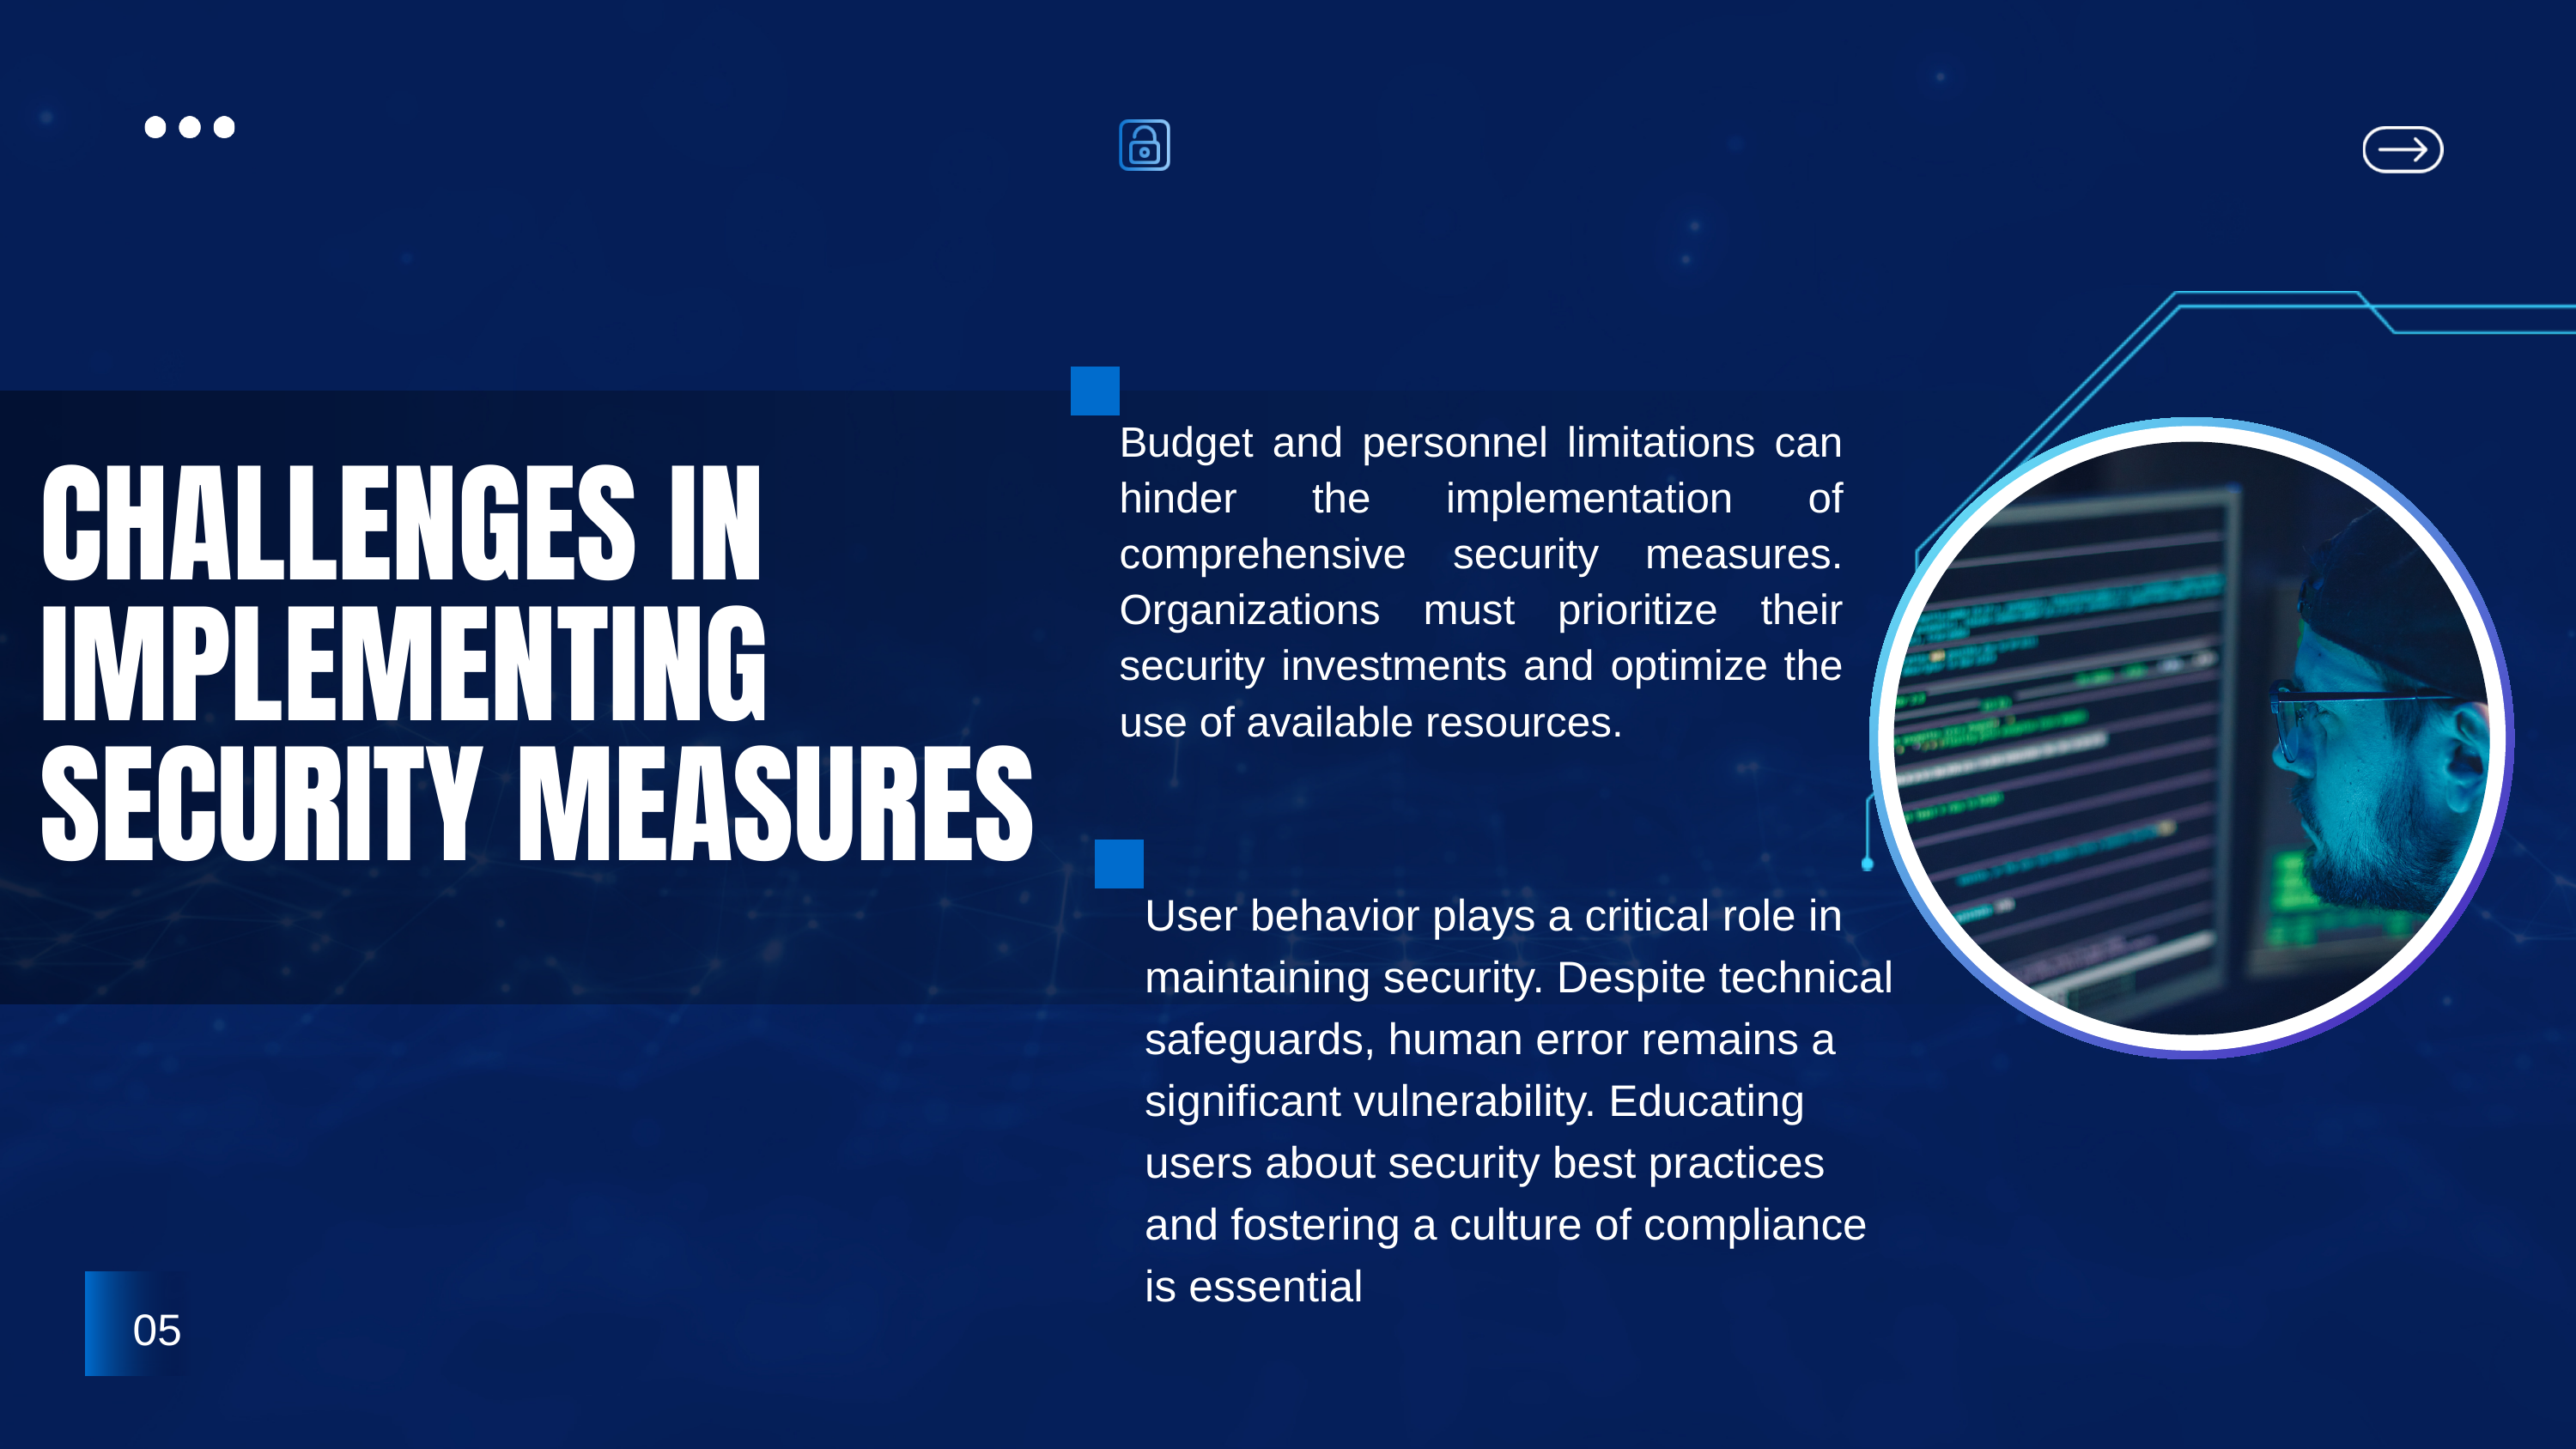

Budget and personnel limitations can hinder the implementation of comprehensive security measures. Organizations must prioritize their security investments and optimize the use of available resources.

CHALLENGES IN IMPLEMENTING SECURITY MEASURES

User behavior plays a critical role in maintaining security. Despite technical safeguards, human error remains a significant vulnerability. Educating users about security best practices and fostering a culture of compliance is essential

05